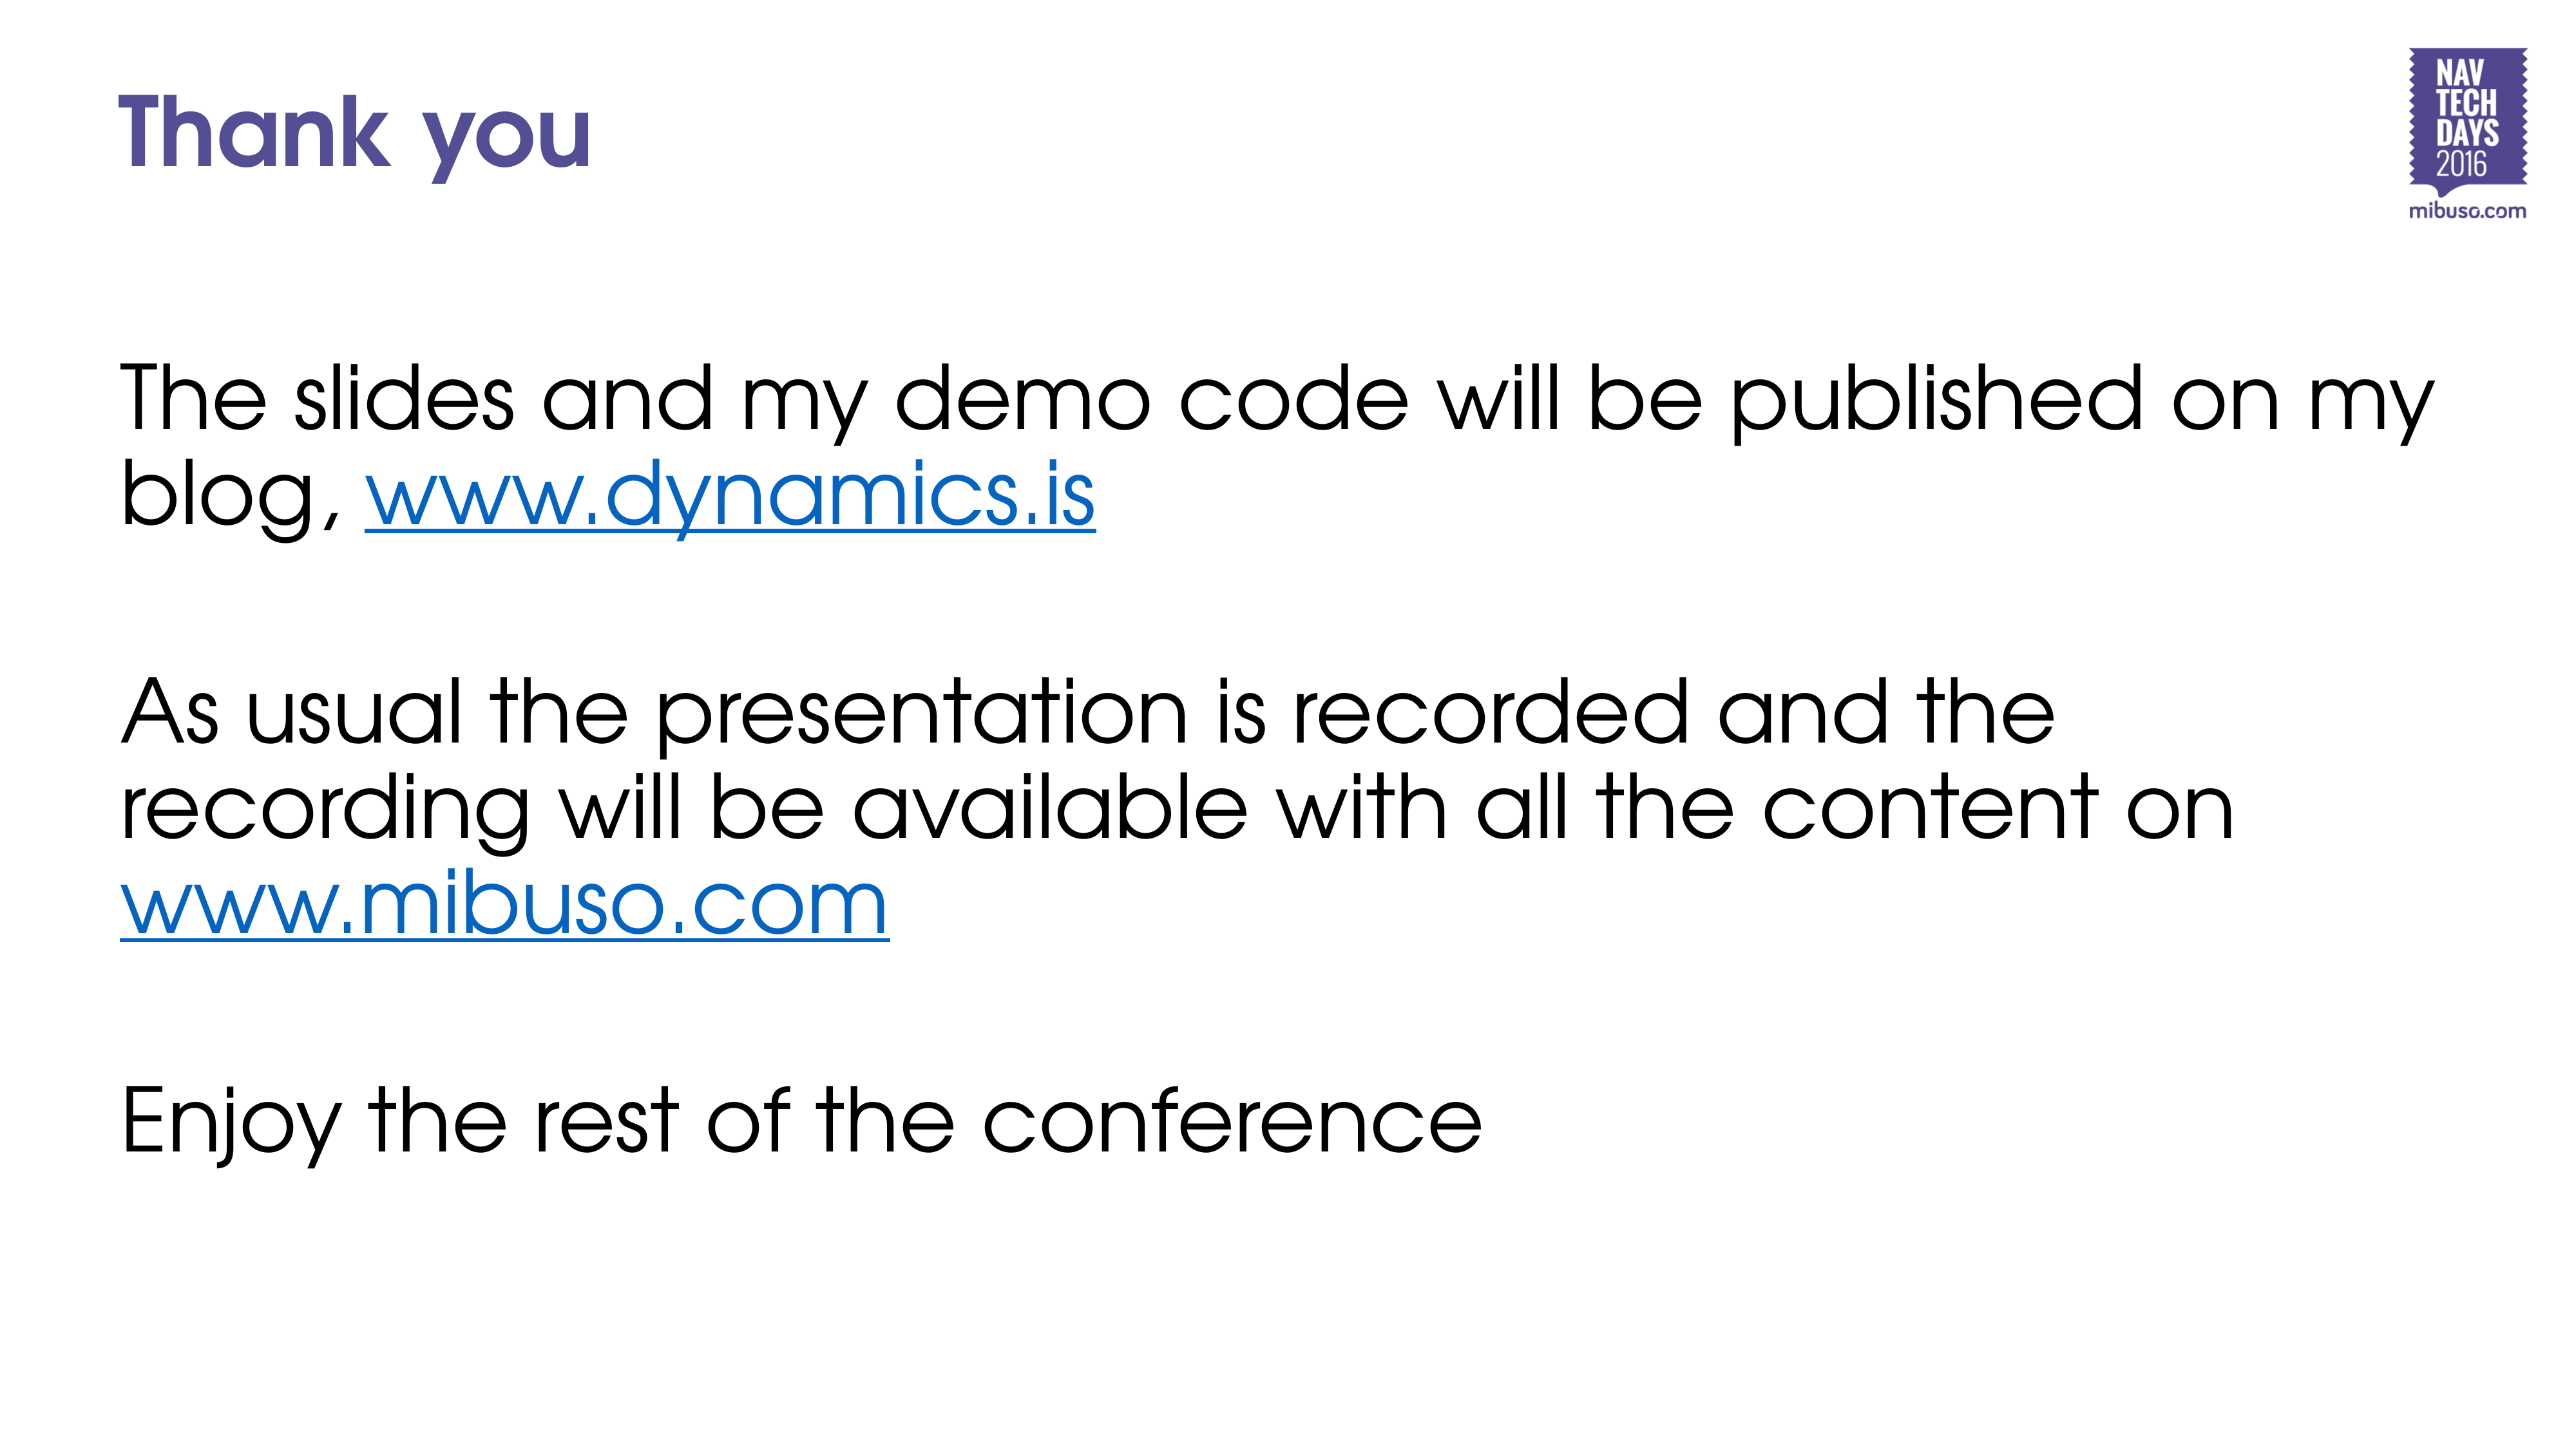

# Thank you

The slides and my demo code will be published on my blog, www.dynamics.is

As usual the presentation is recorded and the recording will be available with all the content on www.mibuso.com

Enjoy the rest of the conference